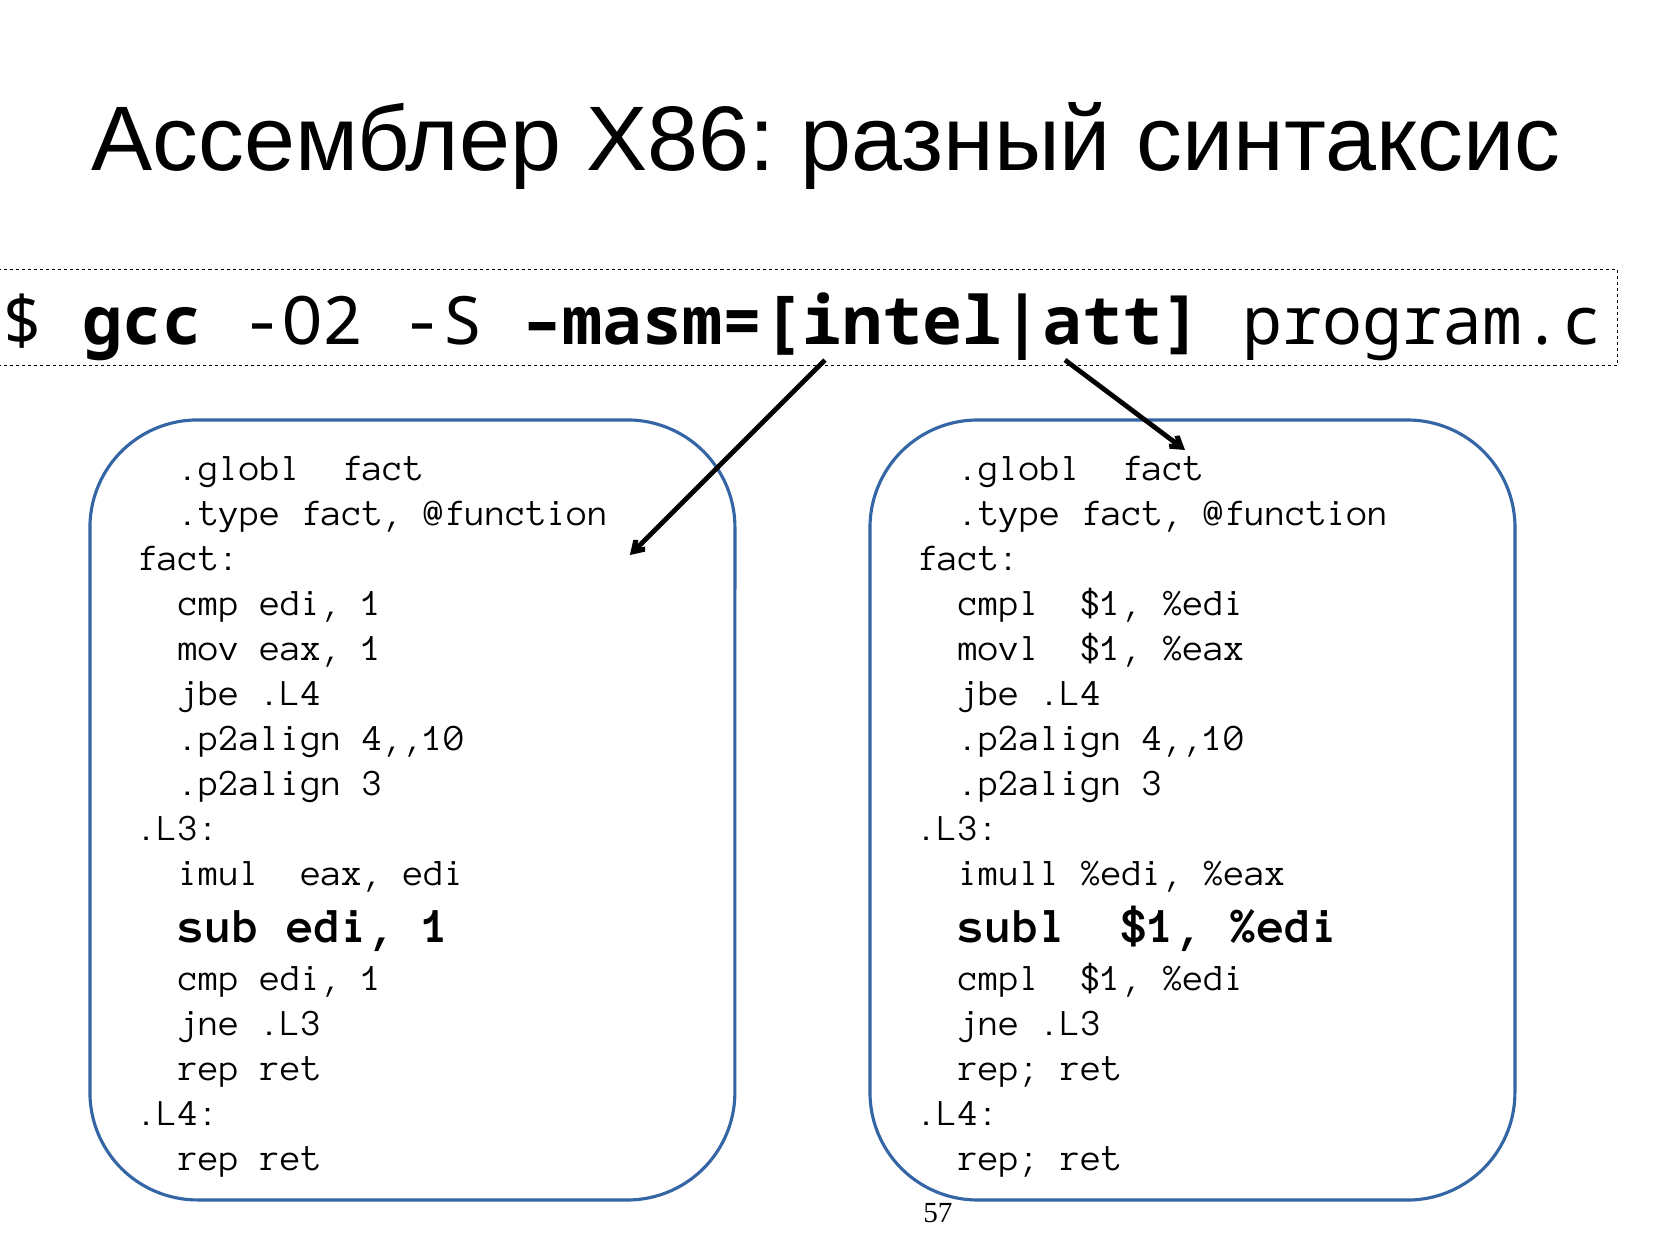

Ассемблер X86: разный синтаксис
$ gcc -O2 -S –masm=[intel|att] program.c

  .globl  fact
  .type fact, @function
fact:
  cmp edi, 1
  mov eax, 1
  jbe .L4
  .p2align 4,,10
  .p2align 3
.L3:
  imul  eax, edi
  sub edi, 1
  cmp edi, 1
  jne .L3
  rep ret
.L4:
  rep ret
  .globl  fact
  .type fact, @function
fact:
  cmpl  $1, %edi
  movl  $1, %eax
  jbe .L4
  .p2align 4,,10
  .p2align 3
.L3:
  imull %edi, %eax
  subl  $1, %edi
  cmpl  $1, %edi
  jne .L3
  rep; ret
.L4:
  rep; ret
57